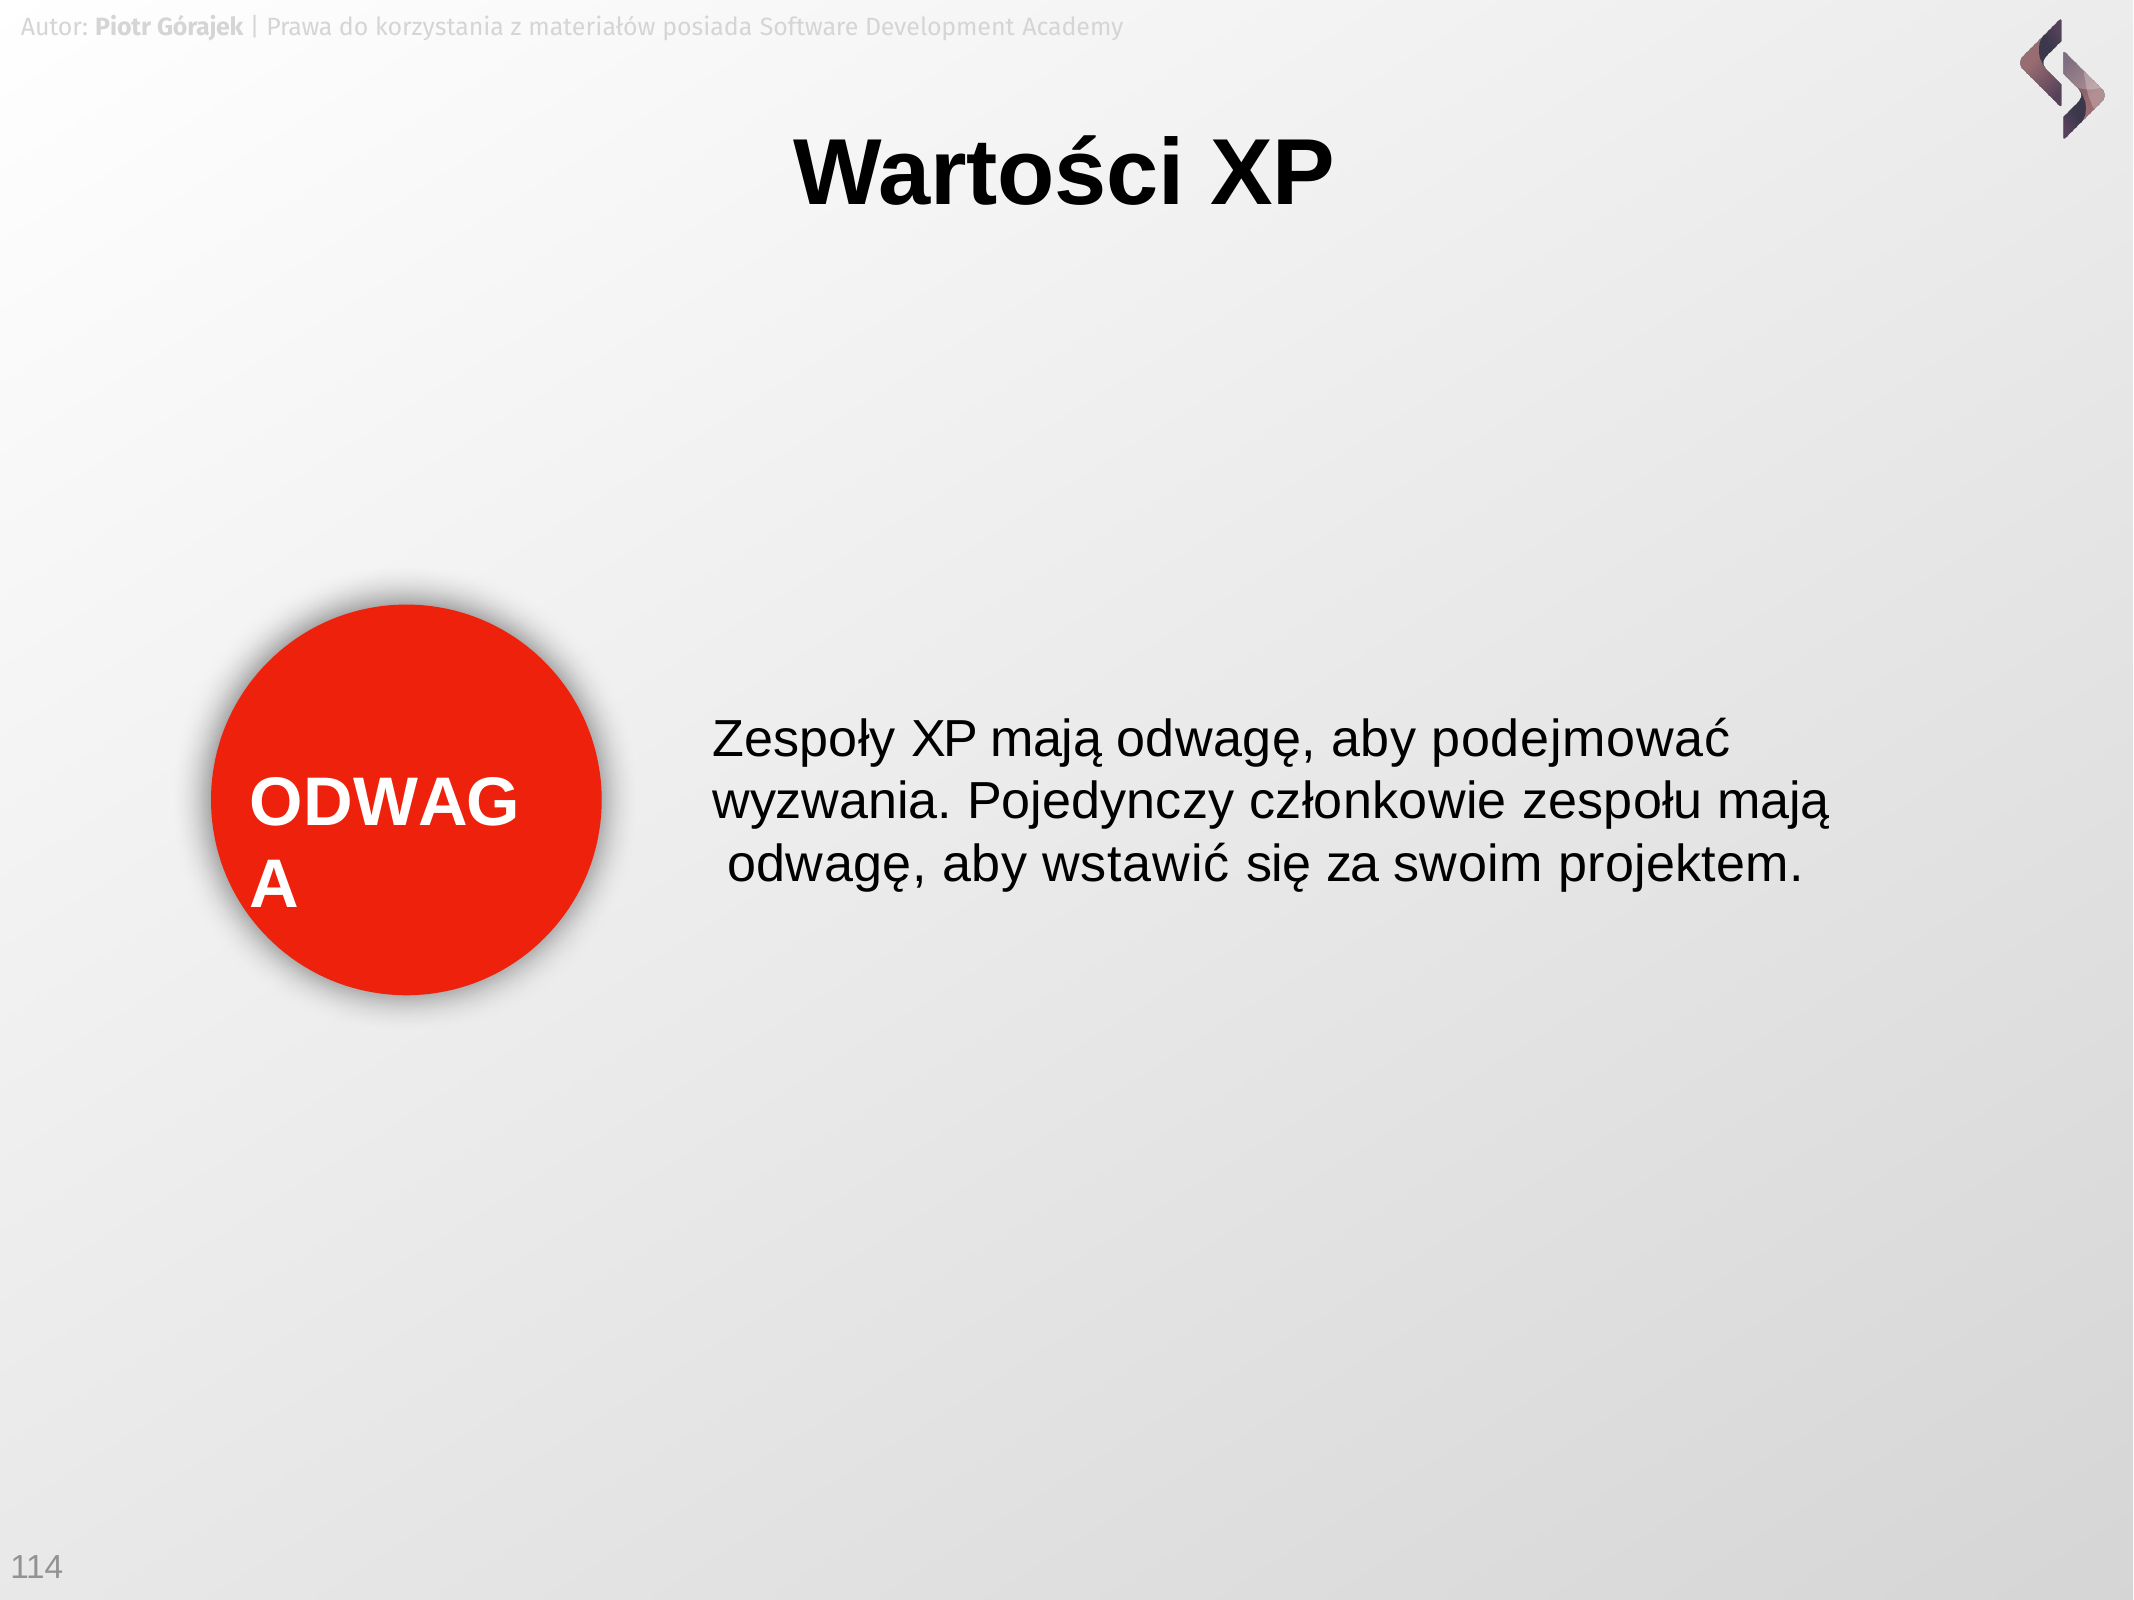

Autor: Piotr Górajek | Prawa do korzystania z materiałów posiada Software Development Academy
# Wartości XP

Zespoły XP mają odwagę, aby podejmować  wyzwania. Pojedynczy członkowie zespołu mają  odwagę, aby wstawić się za swoim projektem.
ODWAGA
114